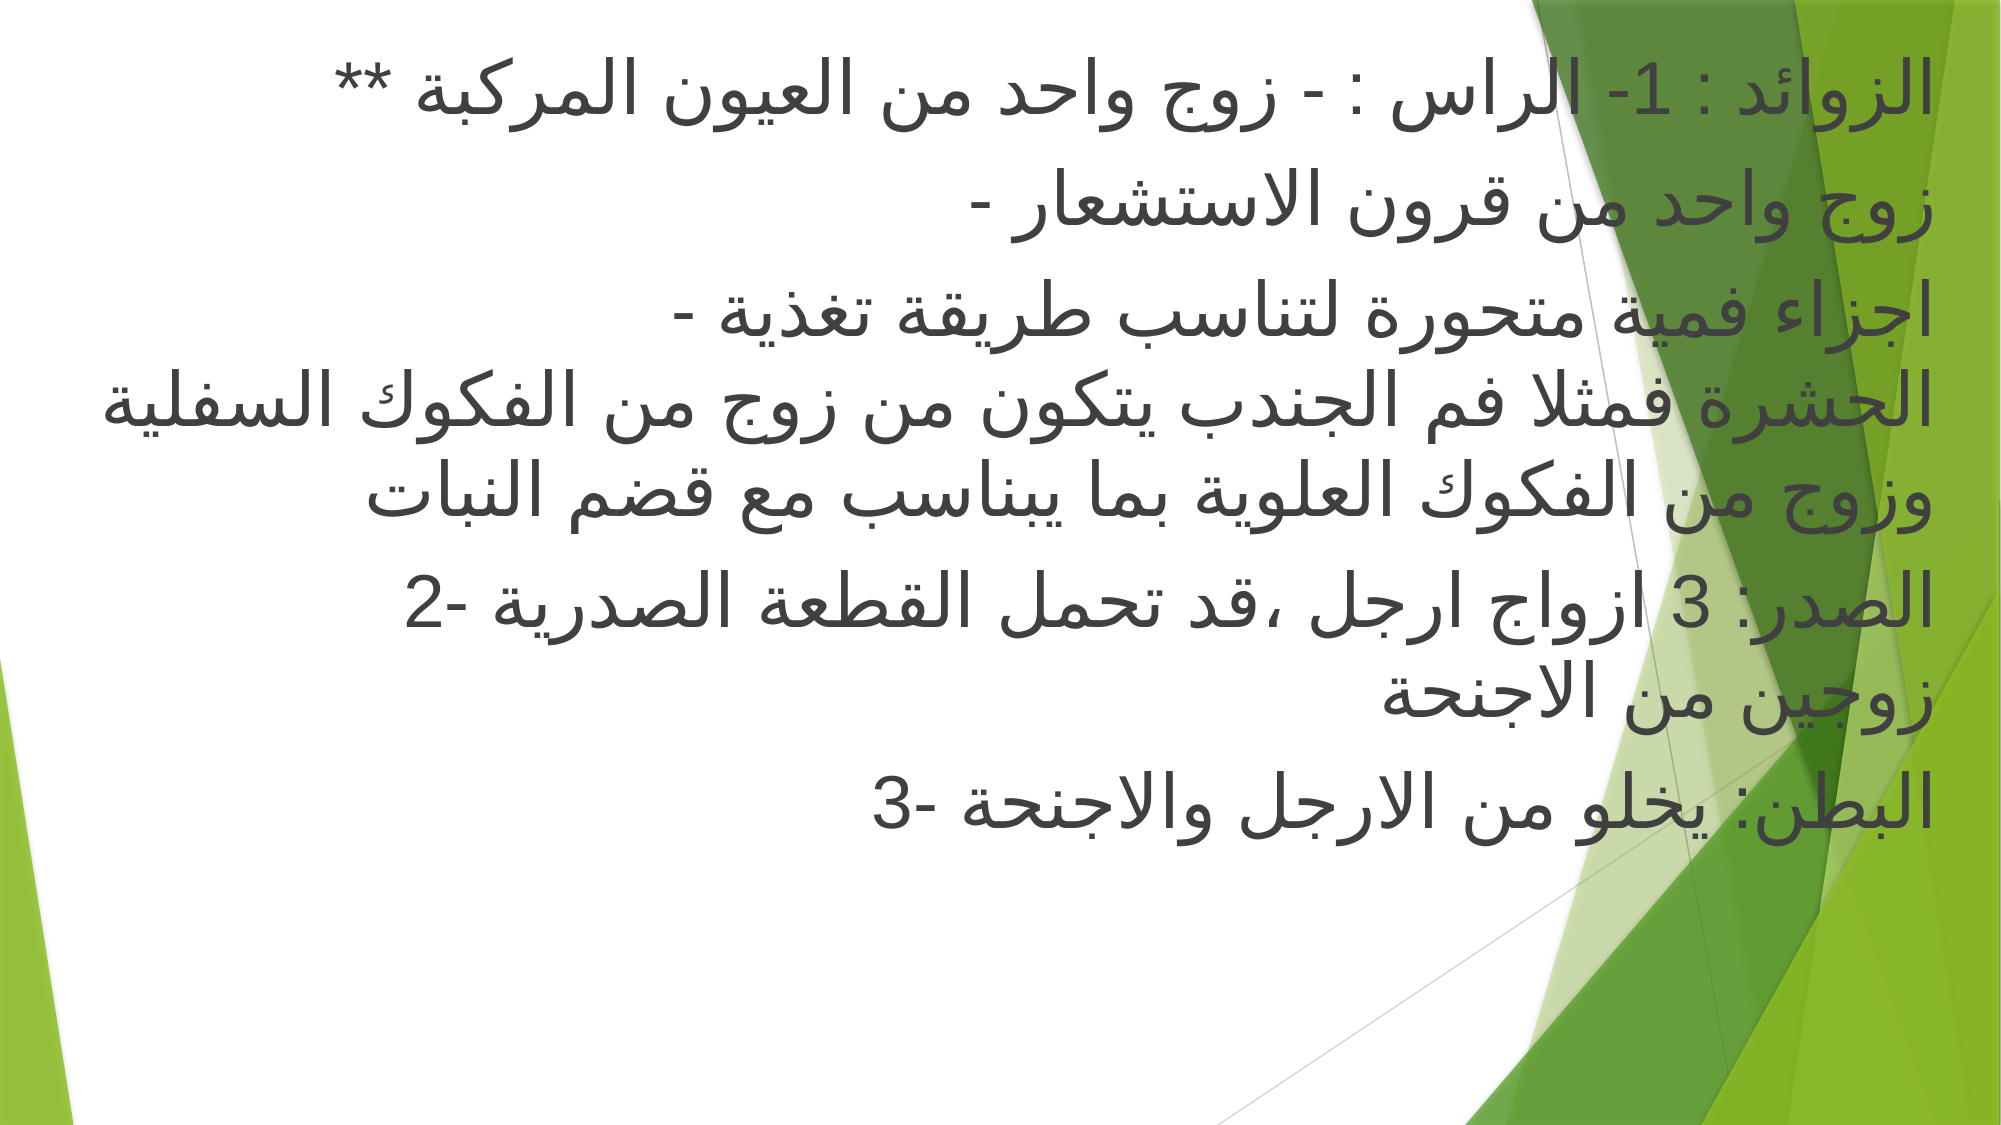

** الزوائد : 1- الراس : - زوج واحد من العيون المركبة
                             - زوج واحد من قرون الاستشعار
                             - اجزاء فمية متحورة لتناسب طريقة تغذية الحشرة فمثلا فم الجندب يتكون من زوج من الفكوك السفلية وزوج من الفكوك العلوية بما يبناسب مع قضم النبات
               2- الصدر: 3 ازواج ارجل ،قد تحمل القطعة الصدرية زوجين من الاجنحة
                3- البطن: يخلو من الارجل والاجنحة